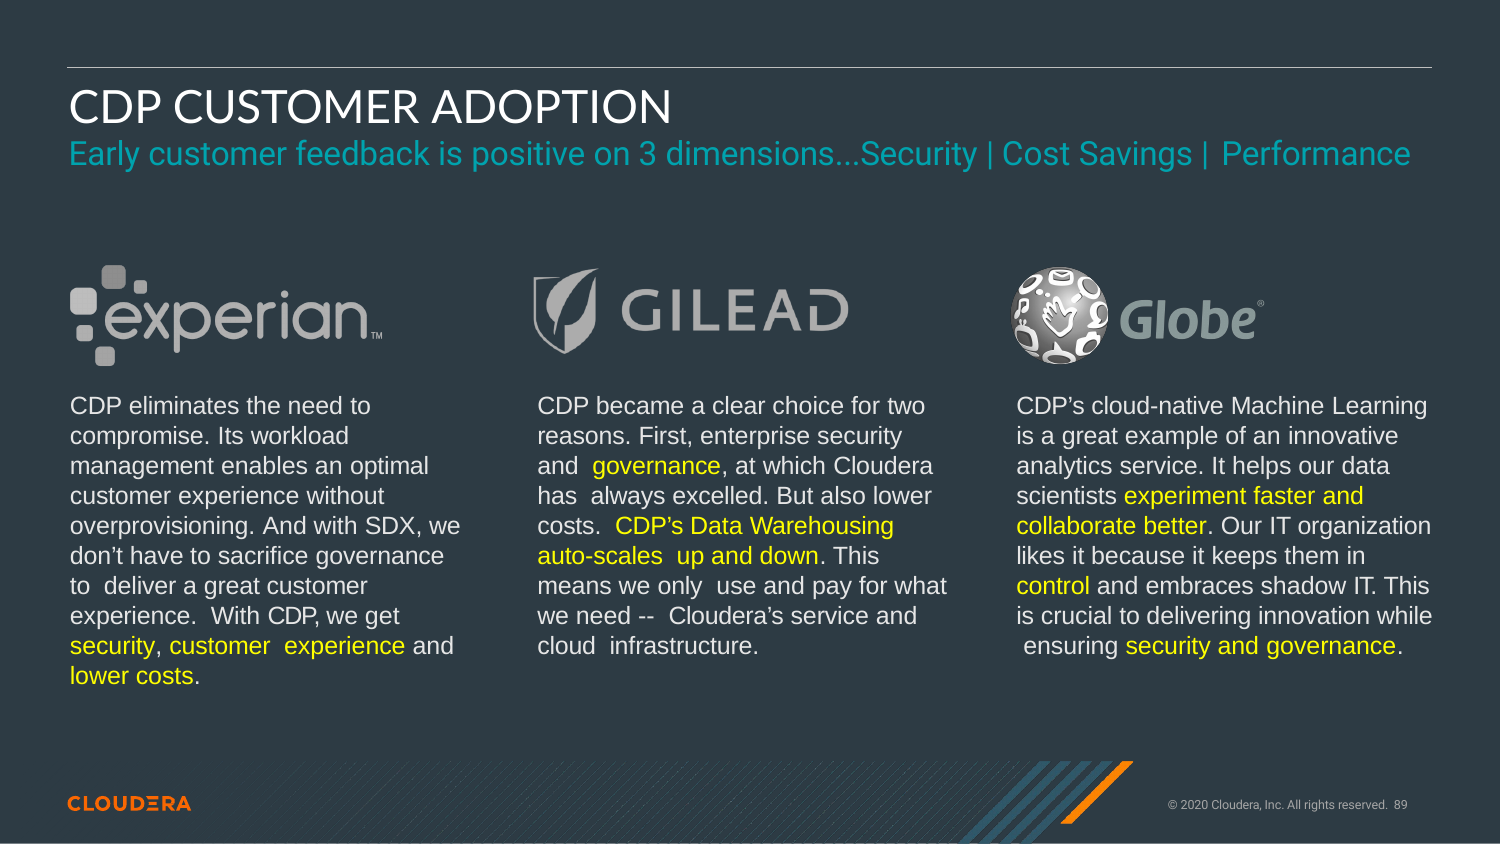

# CDP CUSTOMER ADOPTION
Early customer feedback is positive on 3 dimensions...Security | Cost Savings | Performance

CDP eliminates the need to  compromise. Its workload  management enables an optimal  customer experience without  overprovisioning. And with SDX, we  don’t have to sacriﬁce governance to  deliver a great customer experience.  With CDP, we get security, customer  experience and lower costs.
CDP became a clear choice for two  reasons. First, enterprise security and  governance, at which Cloudera has  always excelled. But also lower costs.  CDP’s Data Warehousing auto-scales  up and down. This means we only  use and pay for what we need --  Cloudera’s service and cloud  infrastructure.
CDP’s cloud-native Machine Learning  is a great example of an innovative  analytics service. It helps our data  scientists experiment faster and  collaborate better. Our IT organization  likes it because it keeps them in  control and embraces shadow IT. This  is crucial to delivering innovation while  ensuring security and governance.
© 2020 Cloudera, Inc. All rights reserved. 89